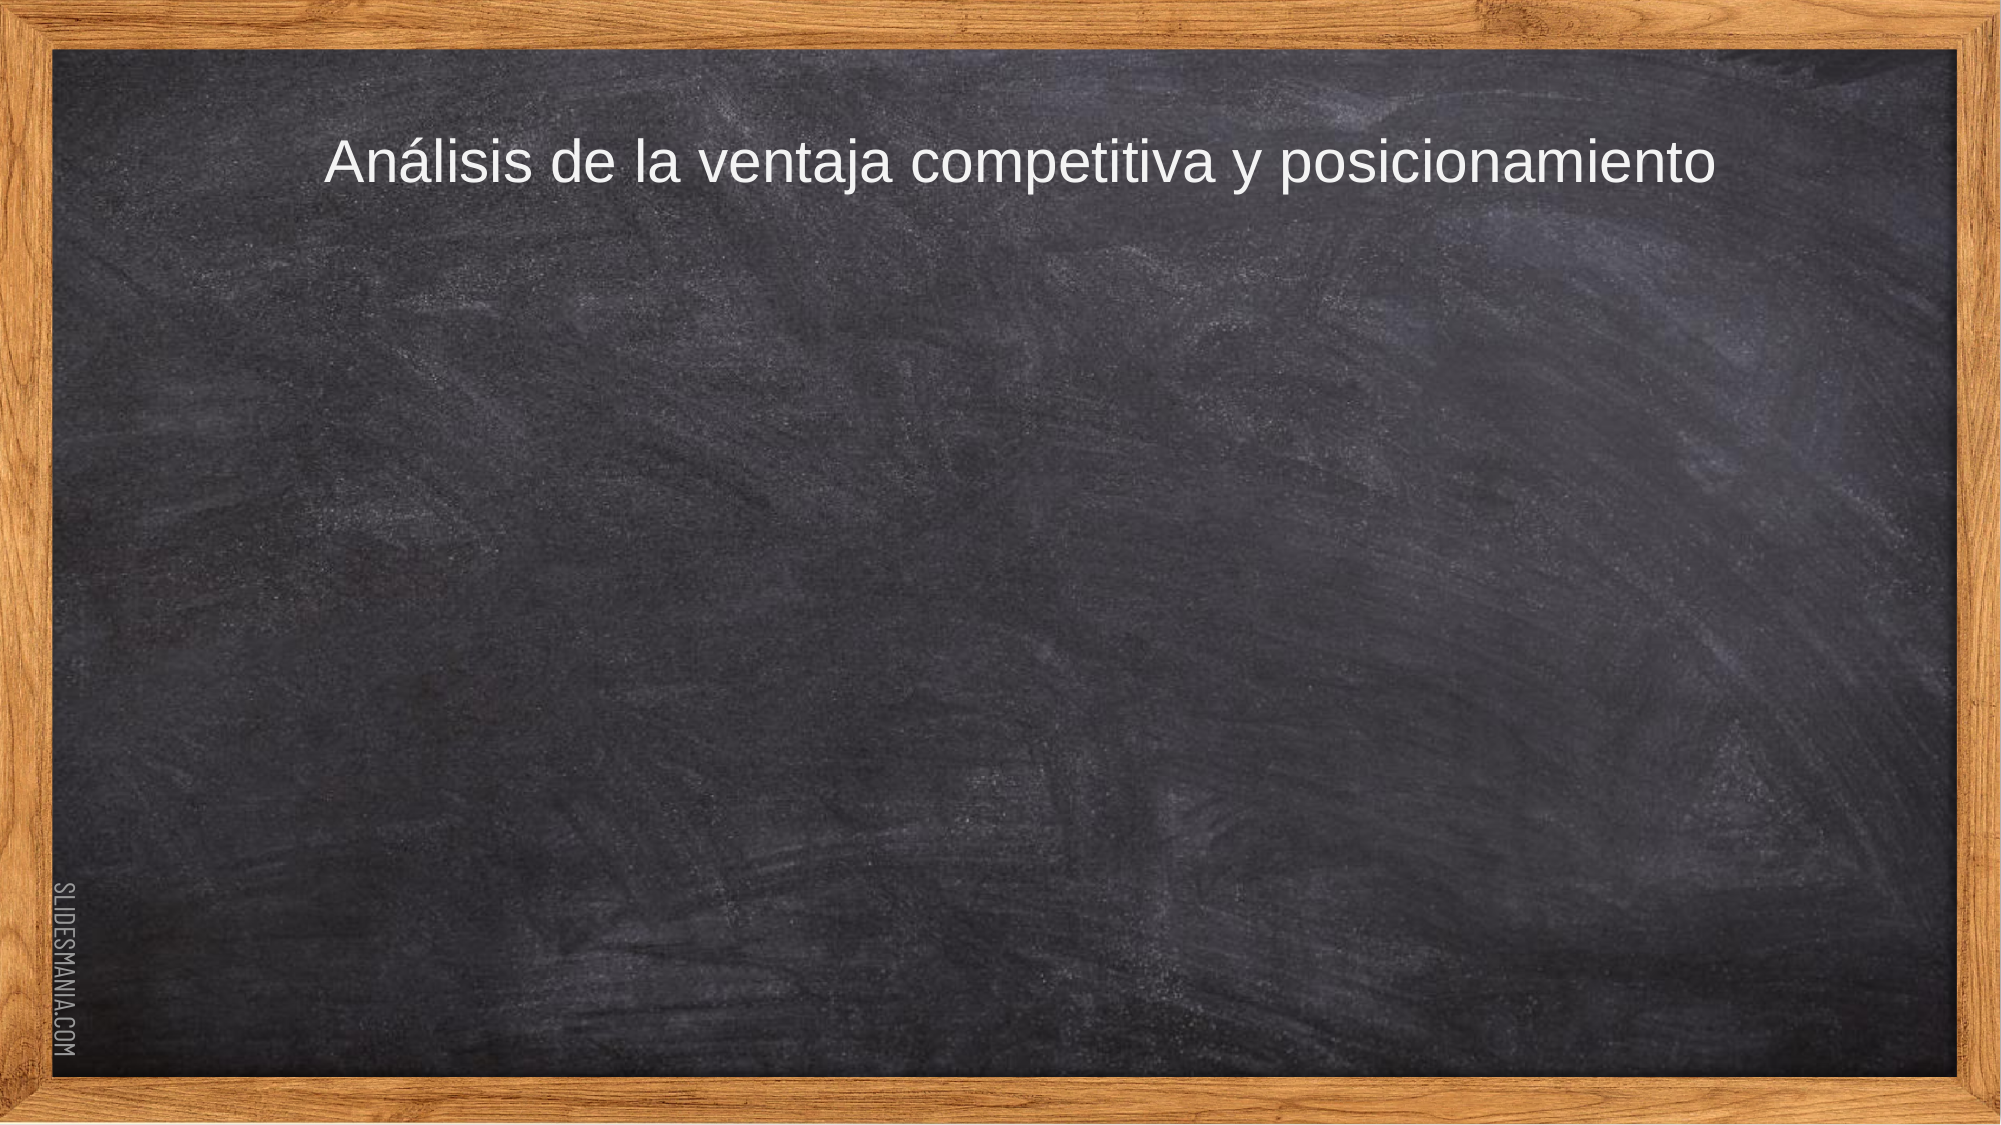

# Análisis de la ventaja competitiva y posicionamiento